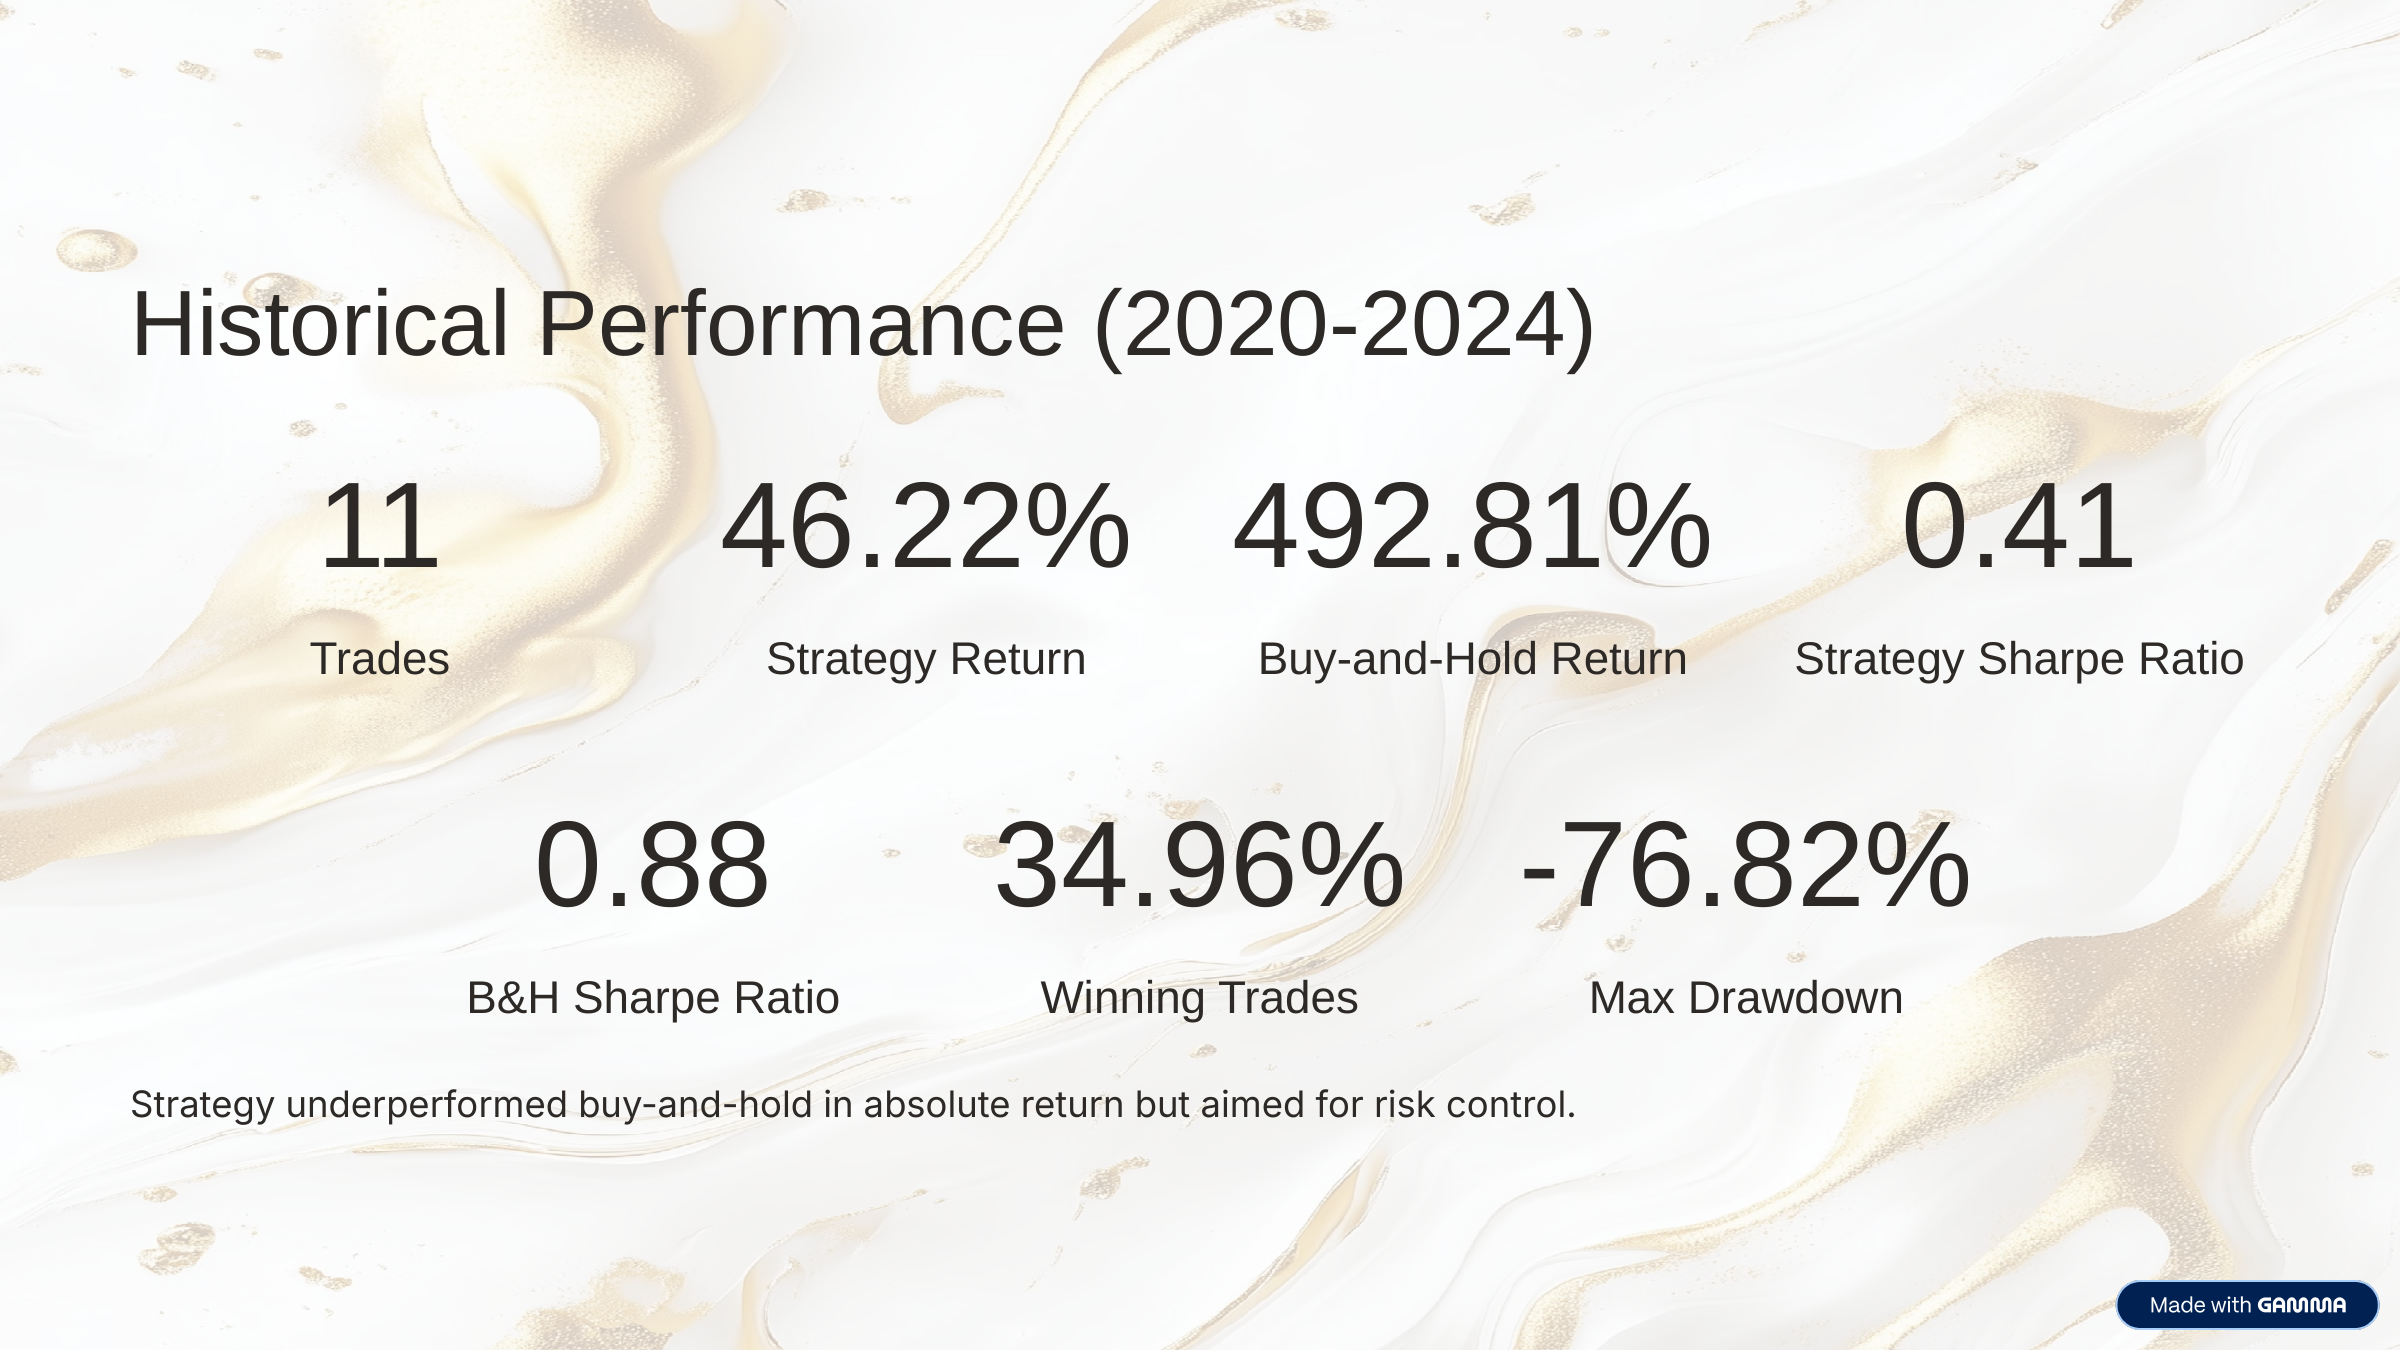

Historical Performance (2020-2024)
11
46.22%
492.81%
0.41
Trades
Strategy Return
Buy-and-Hold Return
Strategy Sharpe Ratio
0.88
34.96%
-76.82%
B&H Sharpe Ratio
Winning Trades
Max Drawdown
Strategy underperformed buy-and-hold in absolute return but aimed for risk control.